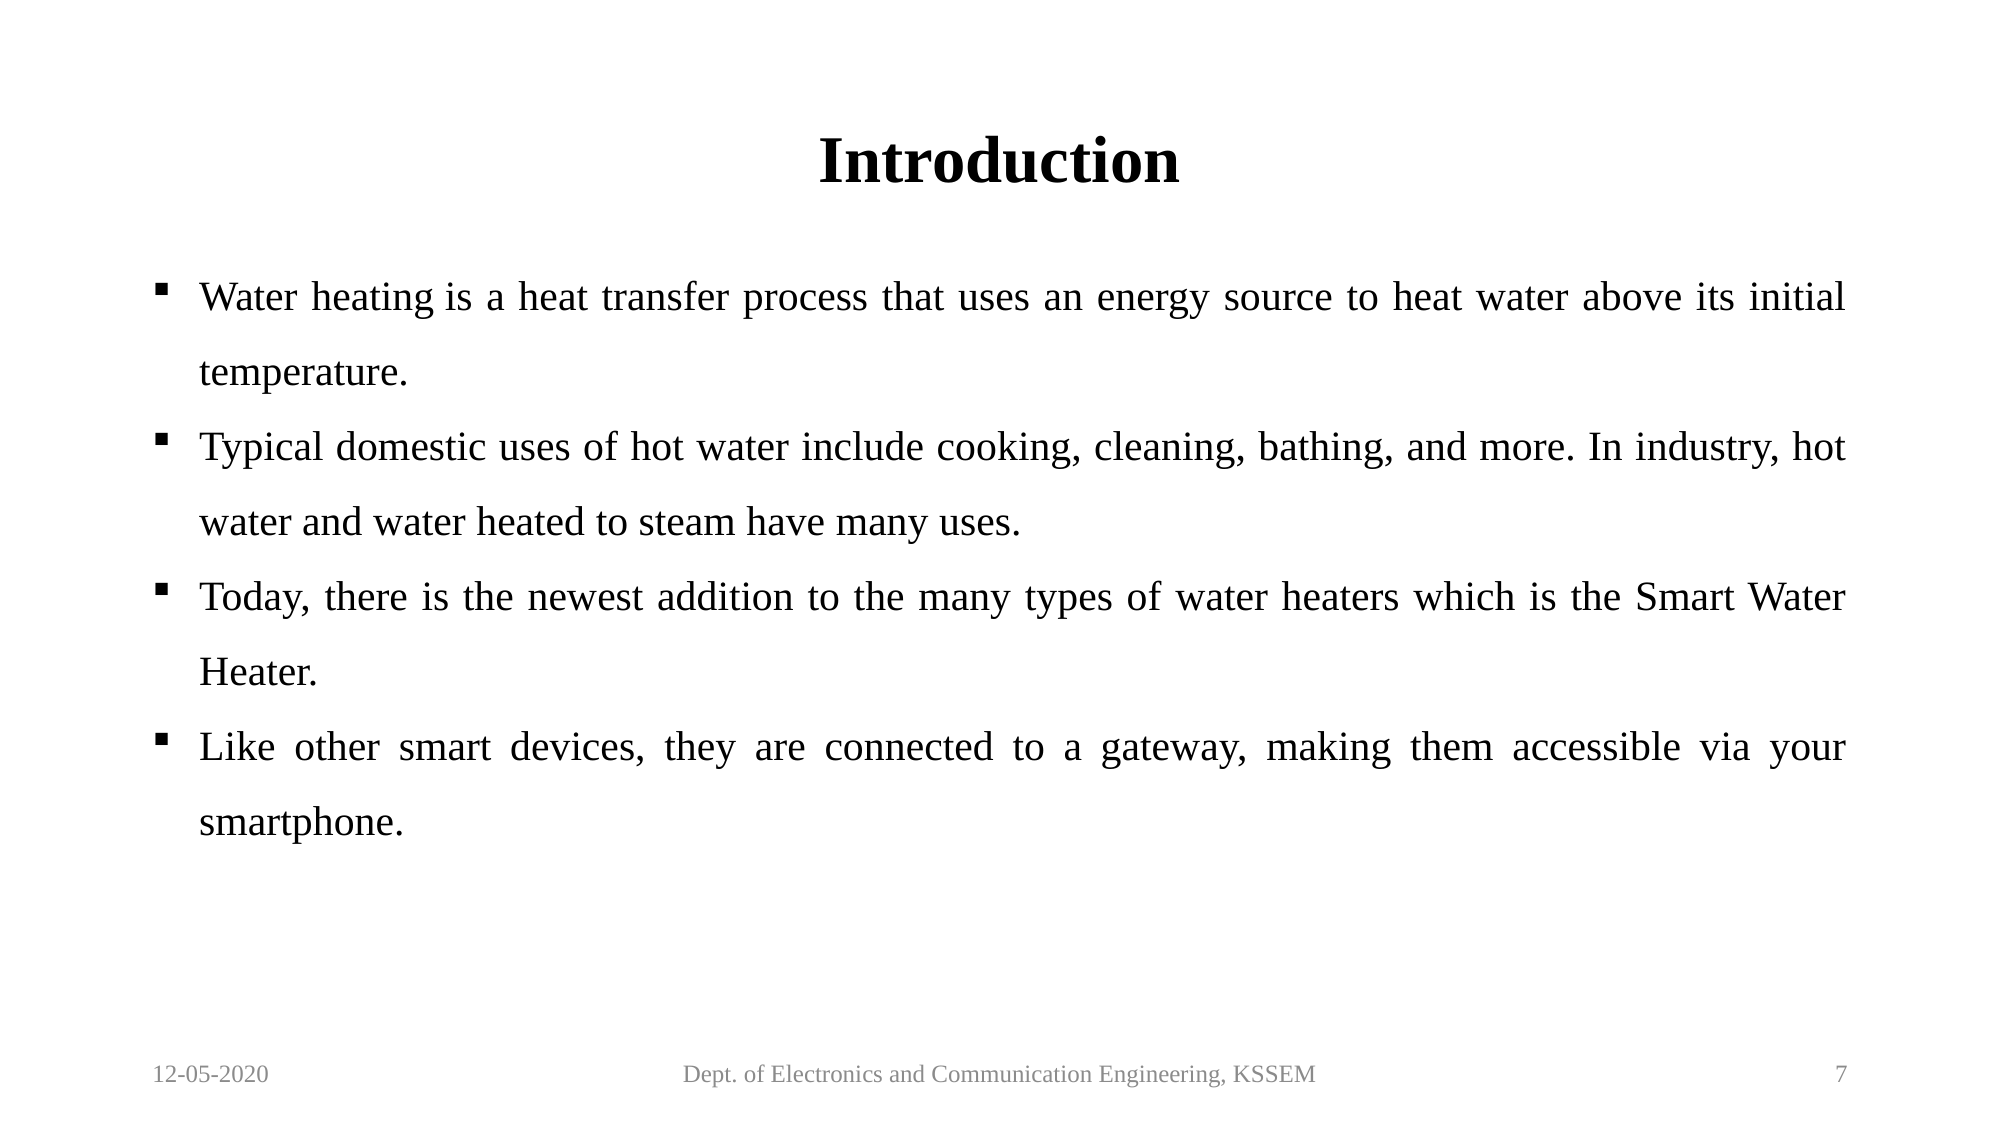

Introduction
Water heating is a heat transfer process that uses an energy source to heat water above its initial temperature.
Typical domestic uses of hot water include cooking, cleaning, bathing, and more. In industry, hot water and water heated to steam have many uses.
Today, there is the newest addition to the many types of water heaters which is the Smart Water Heater.
Like other smart devices, they are connected to a gateway, making them accessible via your smartphone.
12-05-2020
Dept. of Electronics and Communication Engineering, KSSEM
7